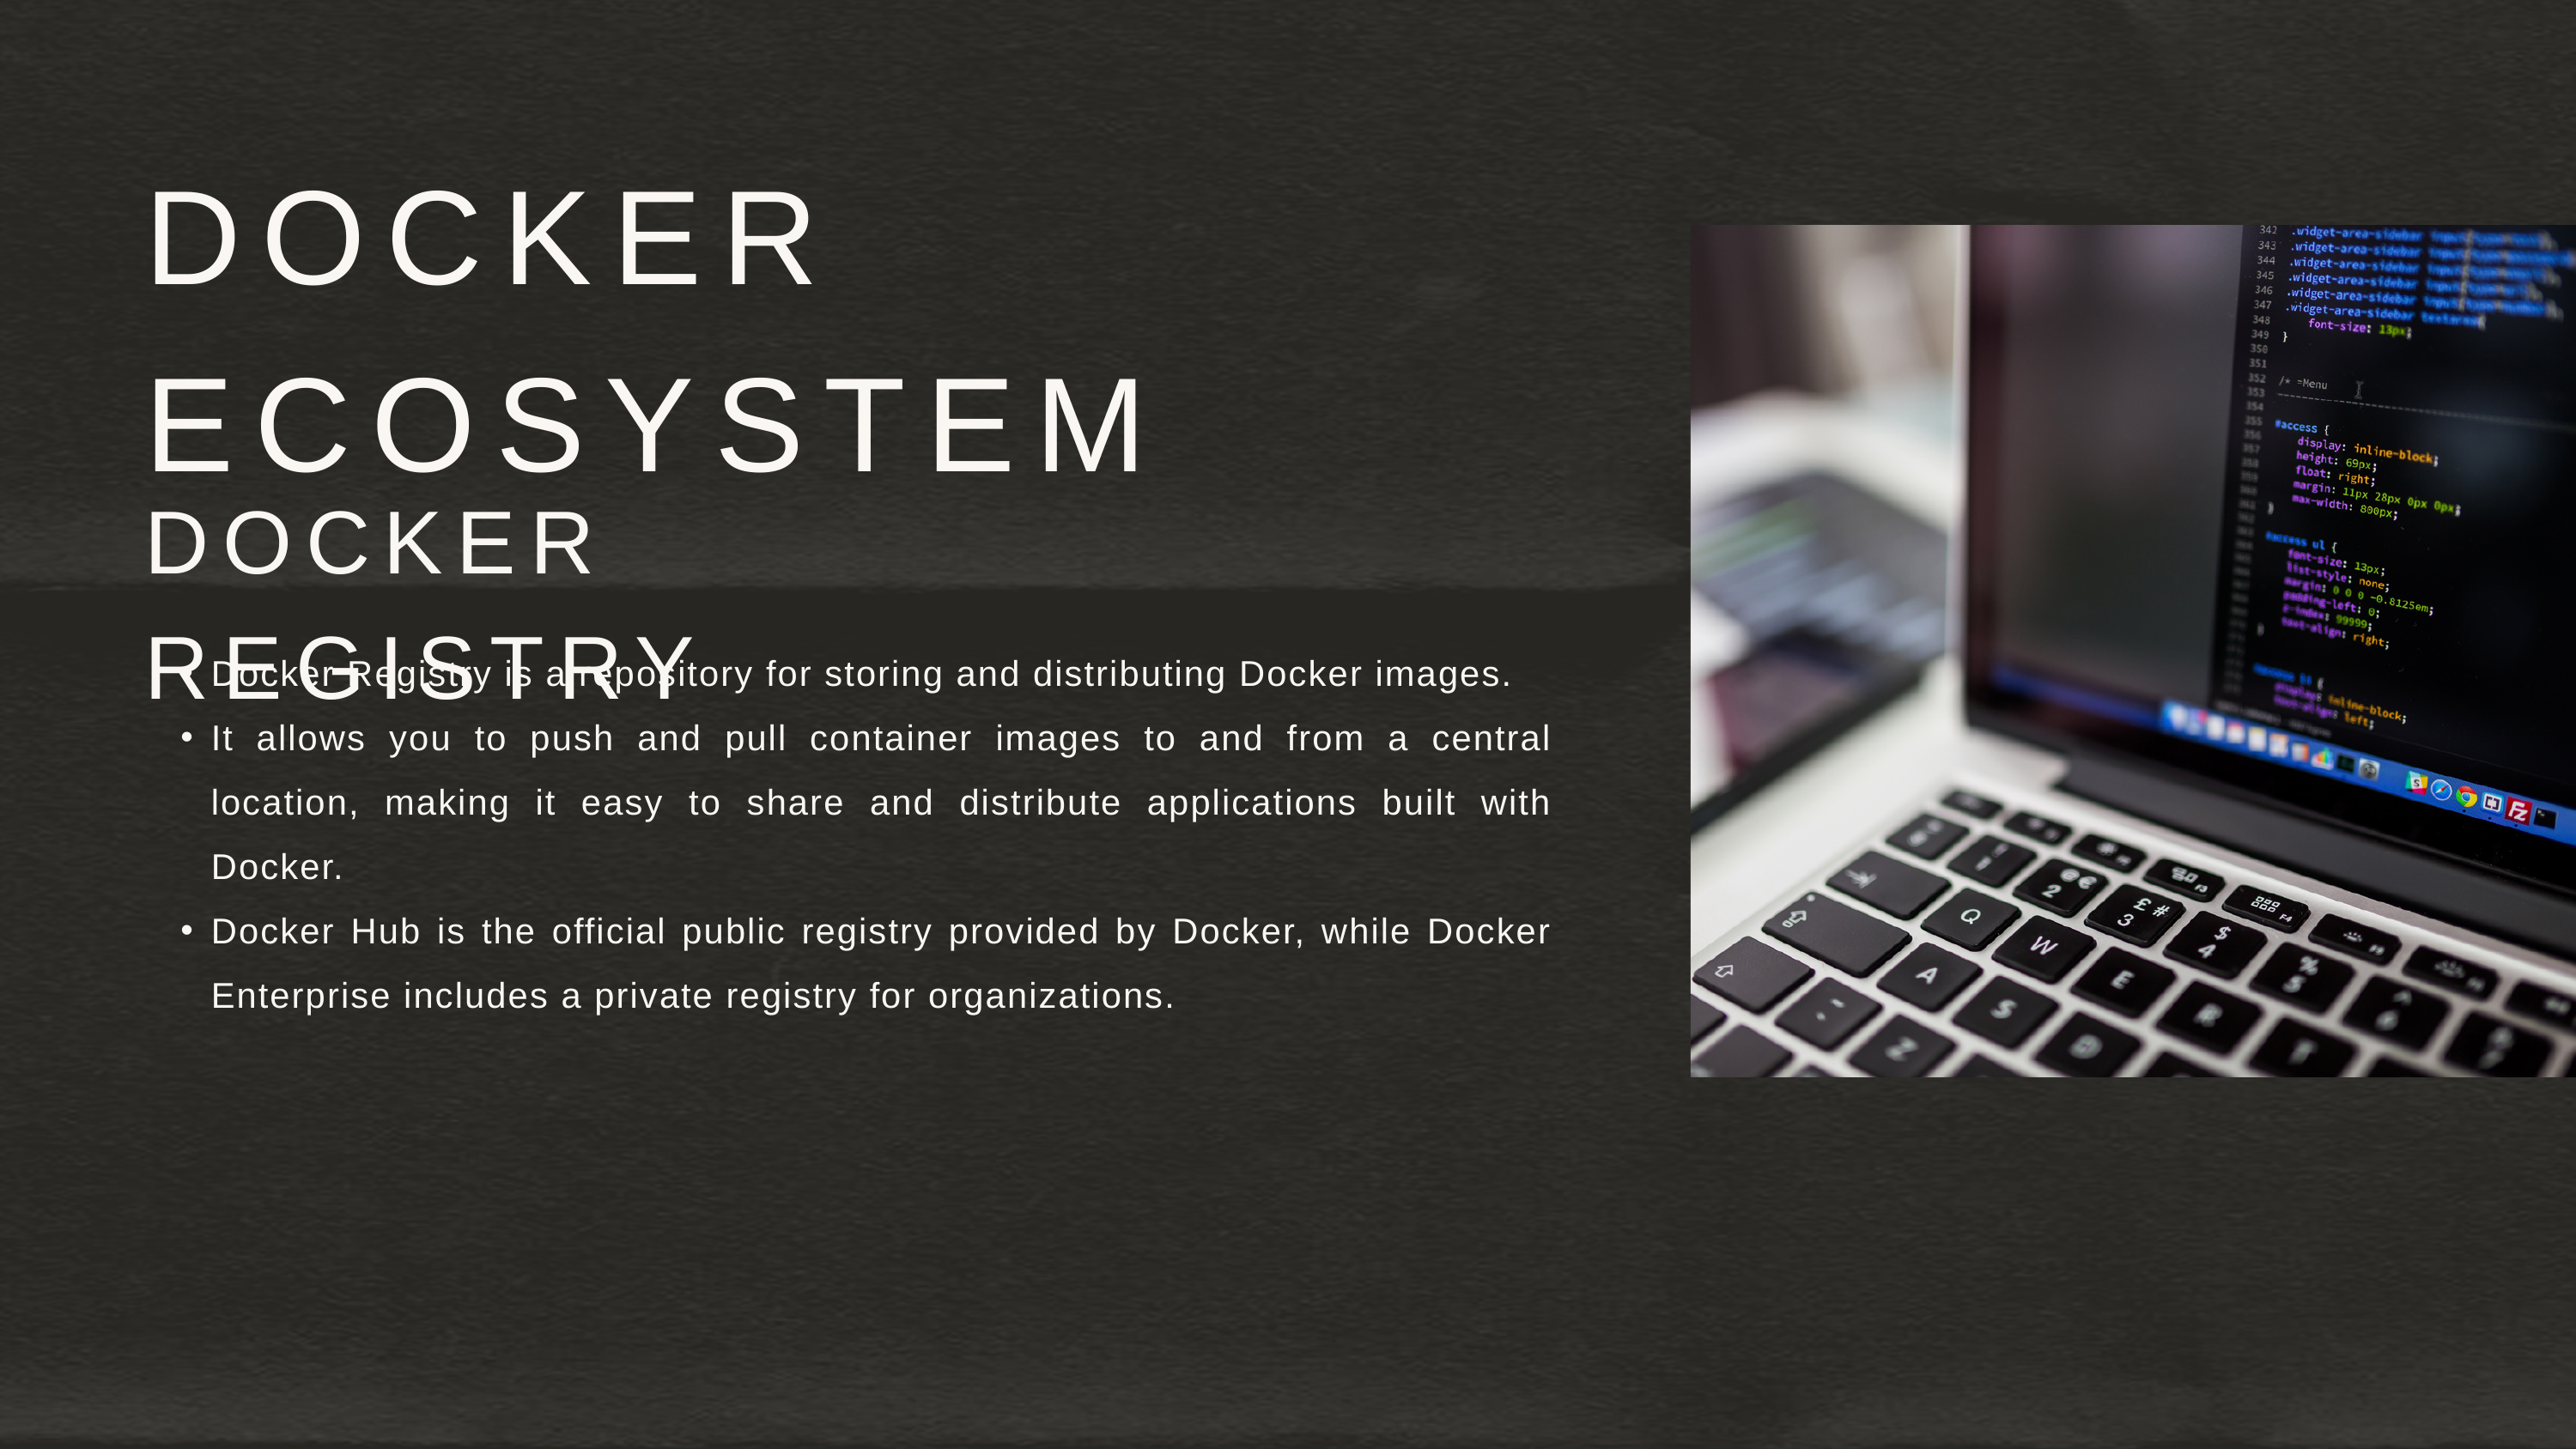

DOCKER ECOSYSTEM

DOCKER REGISTRY
Docker Registry is a repository for storing and distributing Docker images.
It allows you to push and pull container images to and from a central location, making it easy to share and distribute applications built with Docker.
Docker Hub is the official public registry provided by Docker, while Docker Enterprise includes a private registry for organizations.